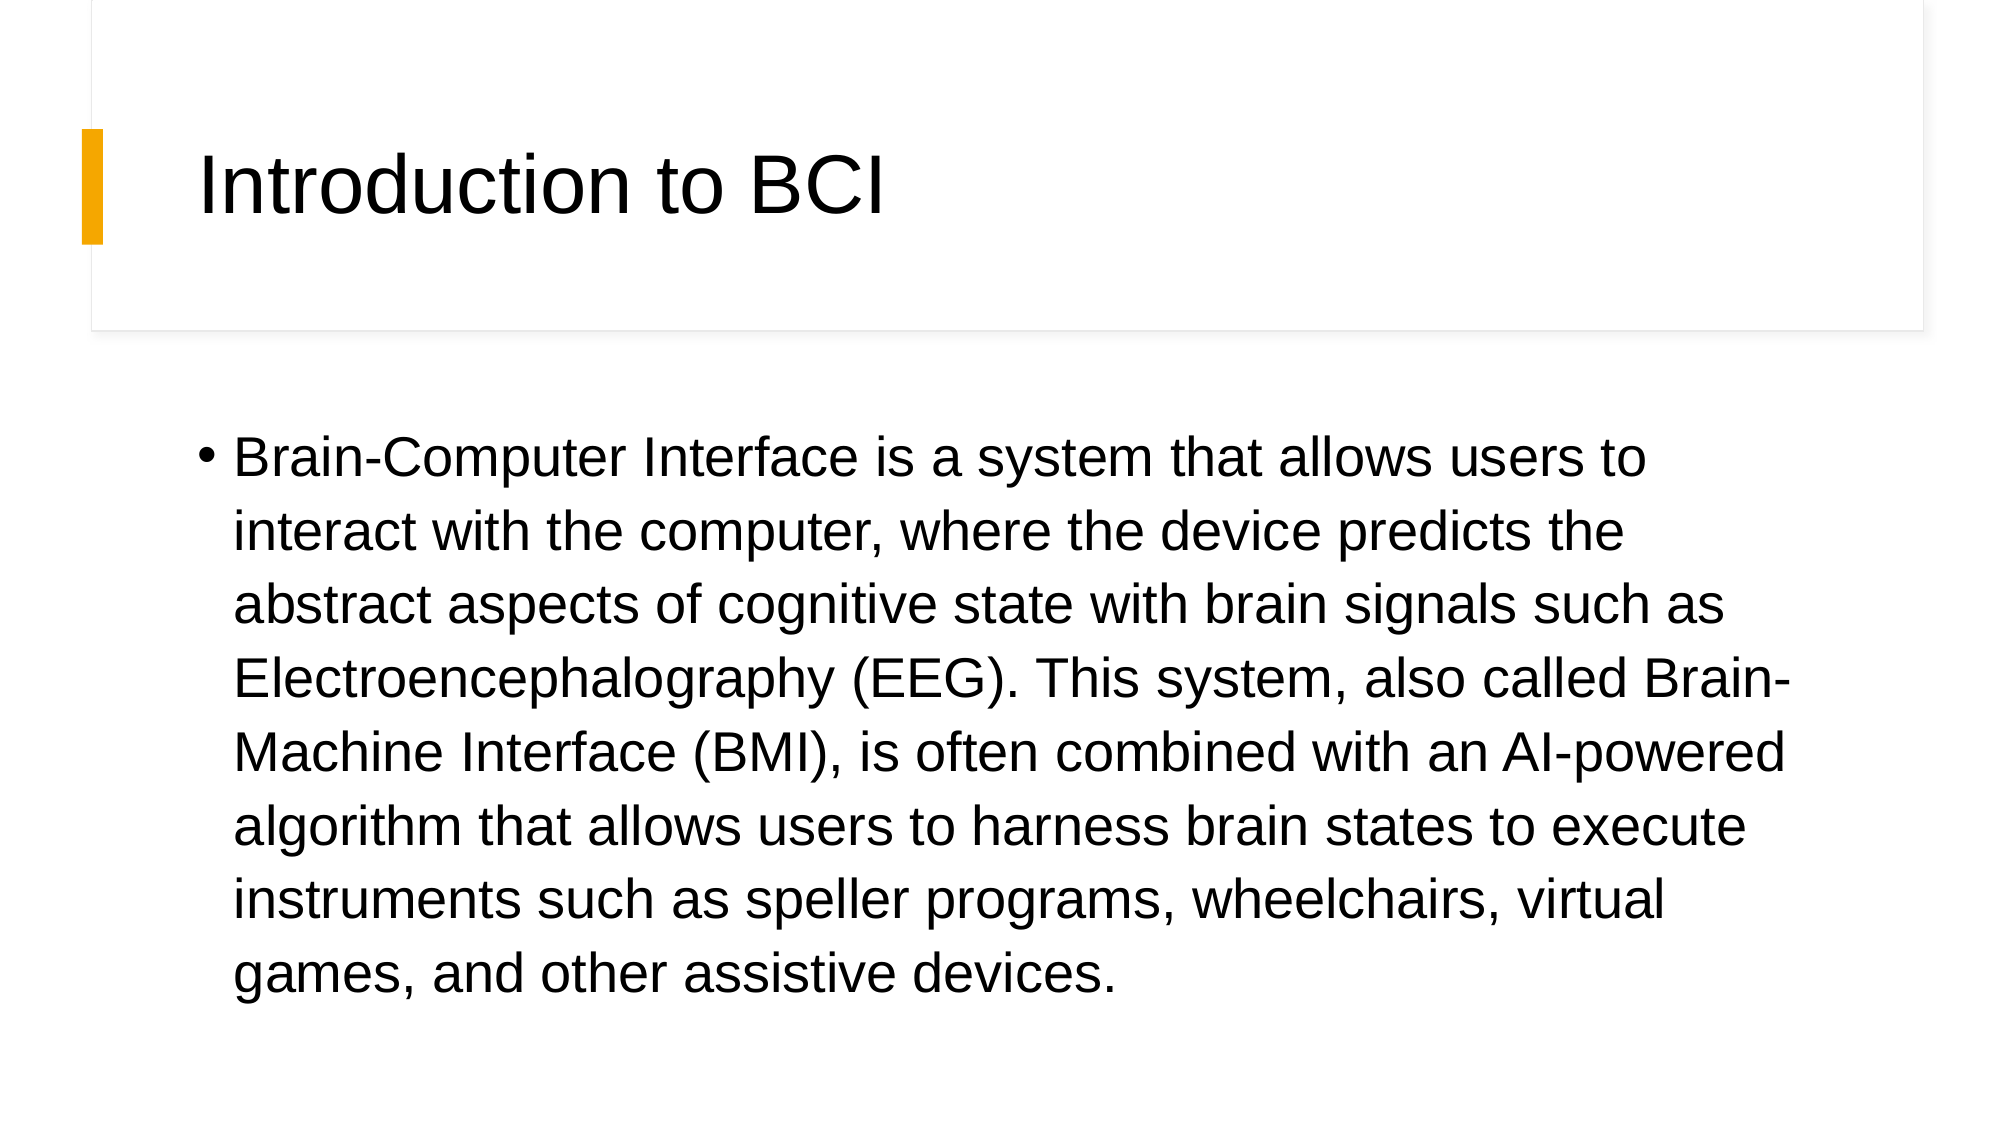

# Introduction to BCI
Brain-Computer Interface is a system that allows users to interact with the computer, where the device predicts the abstract aspects of cognitive state with brain signals such as Electroencephalography (EEG). This system, also called Brain-Machine Interface (BMI), is often combined with an AI-powered algorithm that allows users to harness brain states to execute instruments such as speller programs, wheelchairs, virtual games, and other assistive devices.